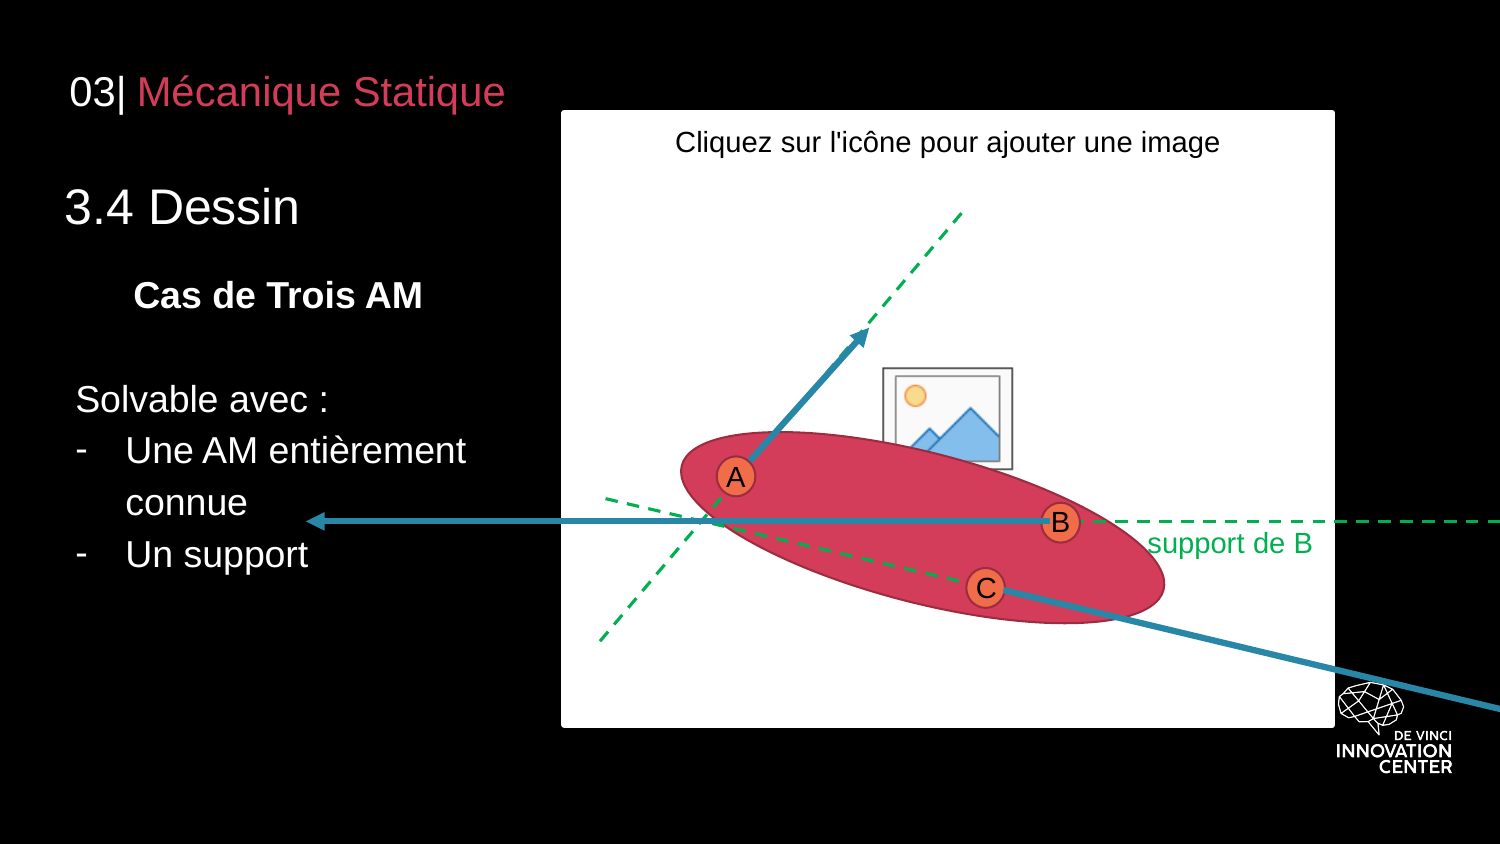

03|
Mécanique Statique

# 3.4 Dessin
Cas de Trois AM

Solvable avec :
Une AM entièrement connue
Un support
A

B

support de B
C